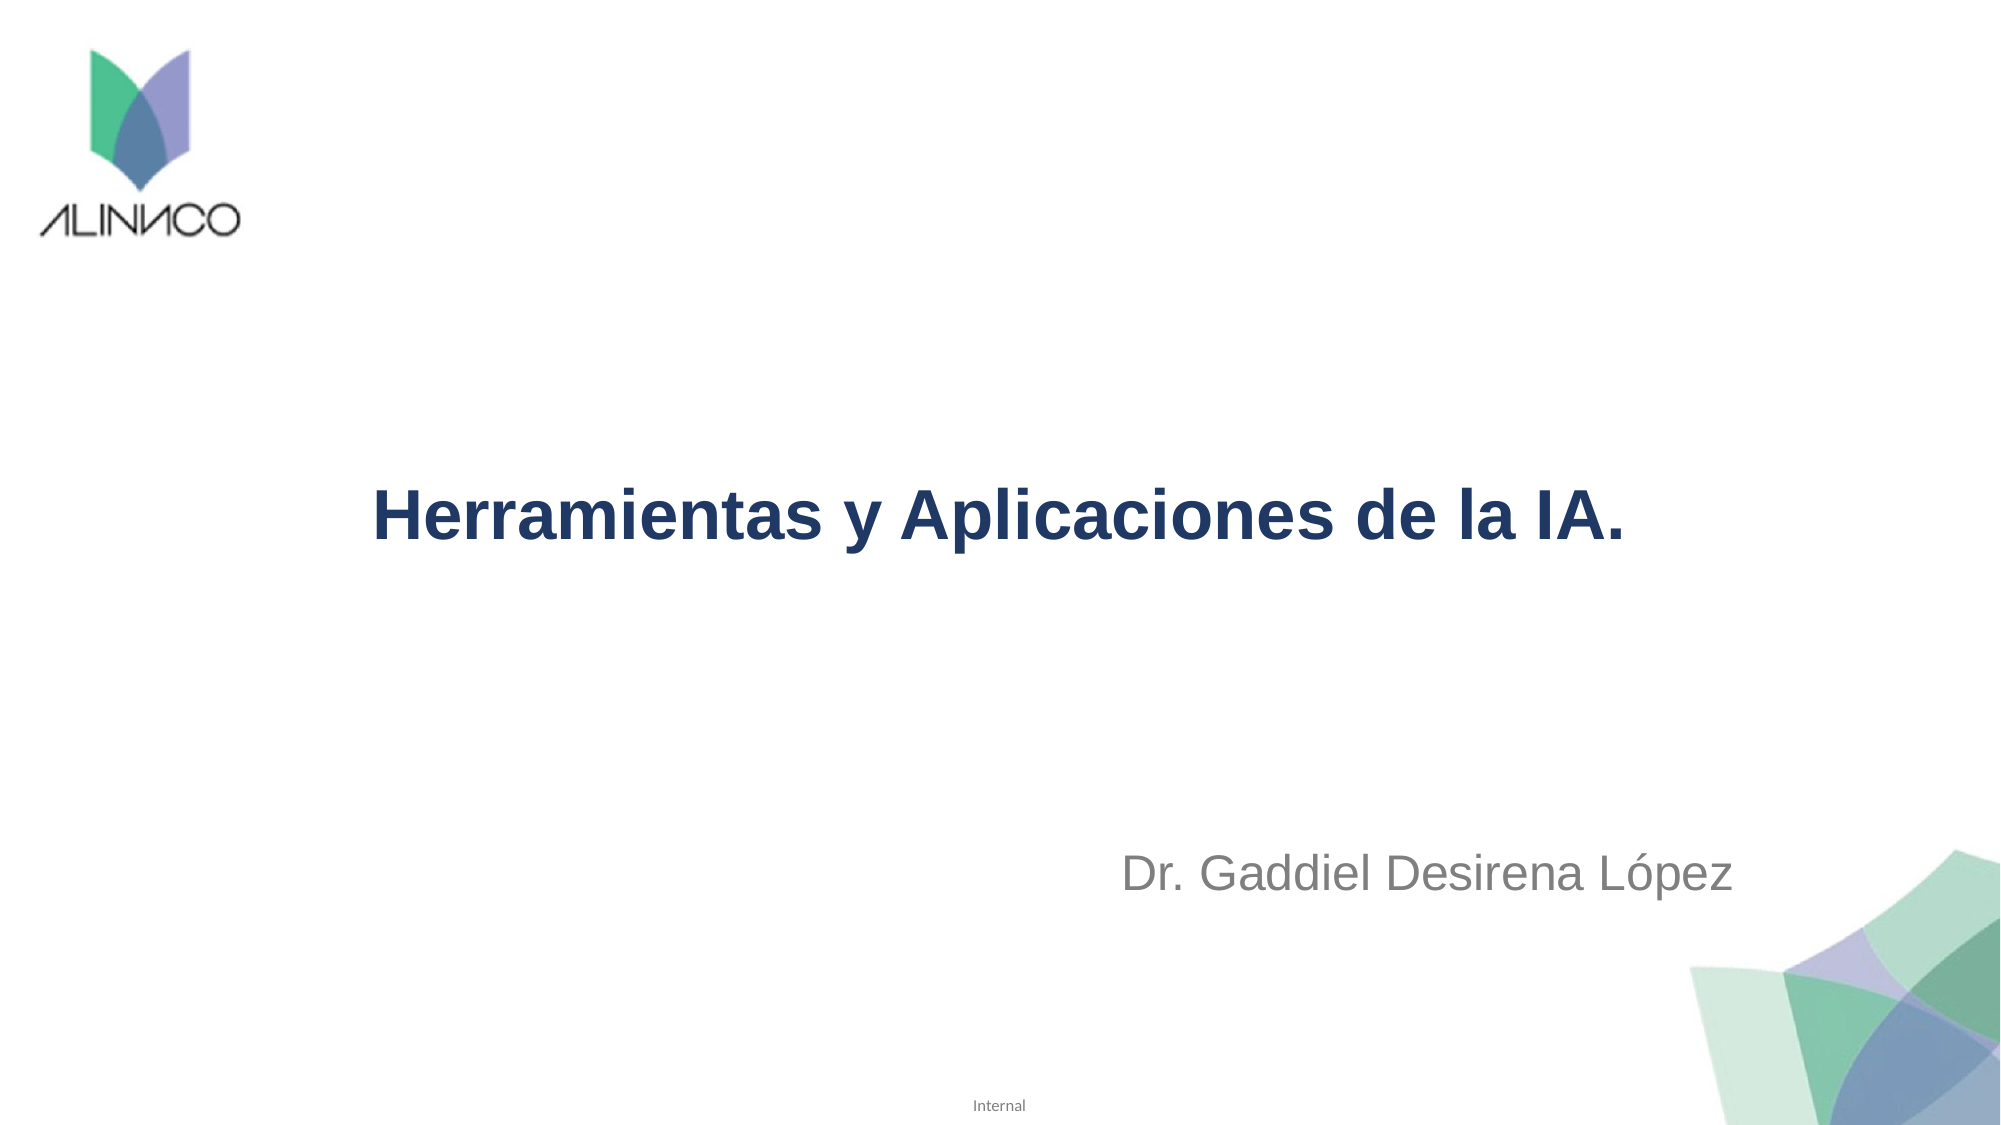

# Herramientas y Aplicaciones de la IA.
Dr. Gaddiel Desirena López